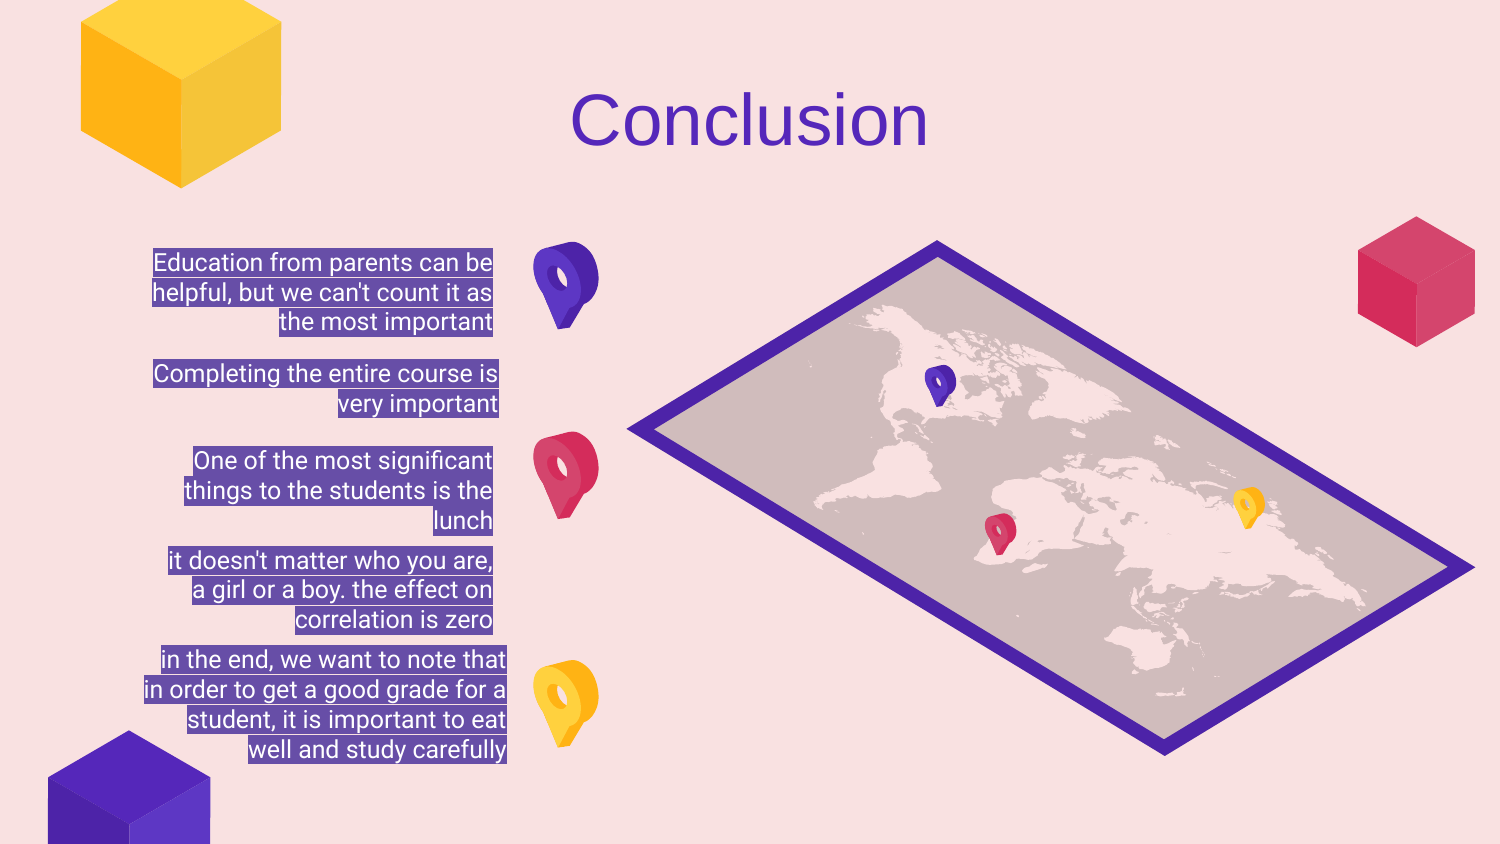

# Conclusion
Education from parents can be helpful, but we can't count it as the most important

Сompleting the entire course is very important

One of the most significant things to the students is the lunch

it doesn't matter who you are, a girl or a boy. the effect on correlation is zero
in the end, we want to note that in order to get a good grade for a student, it is important to eat well and study carefully